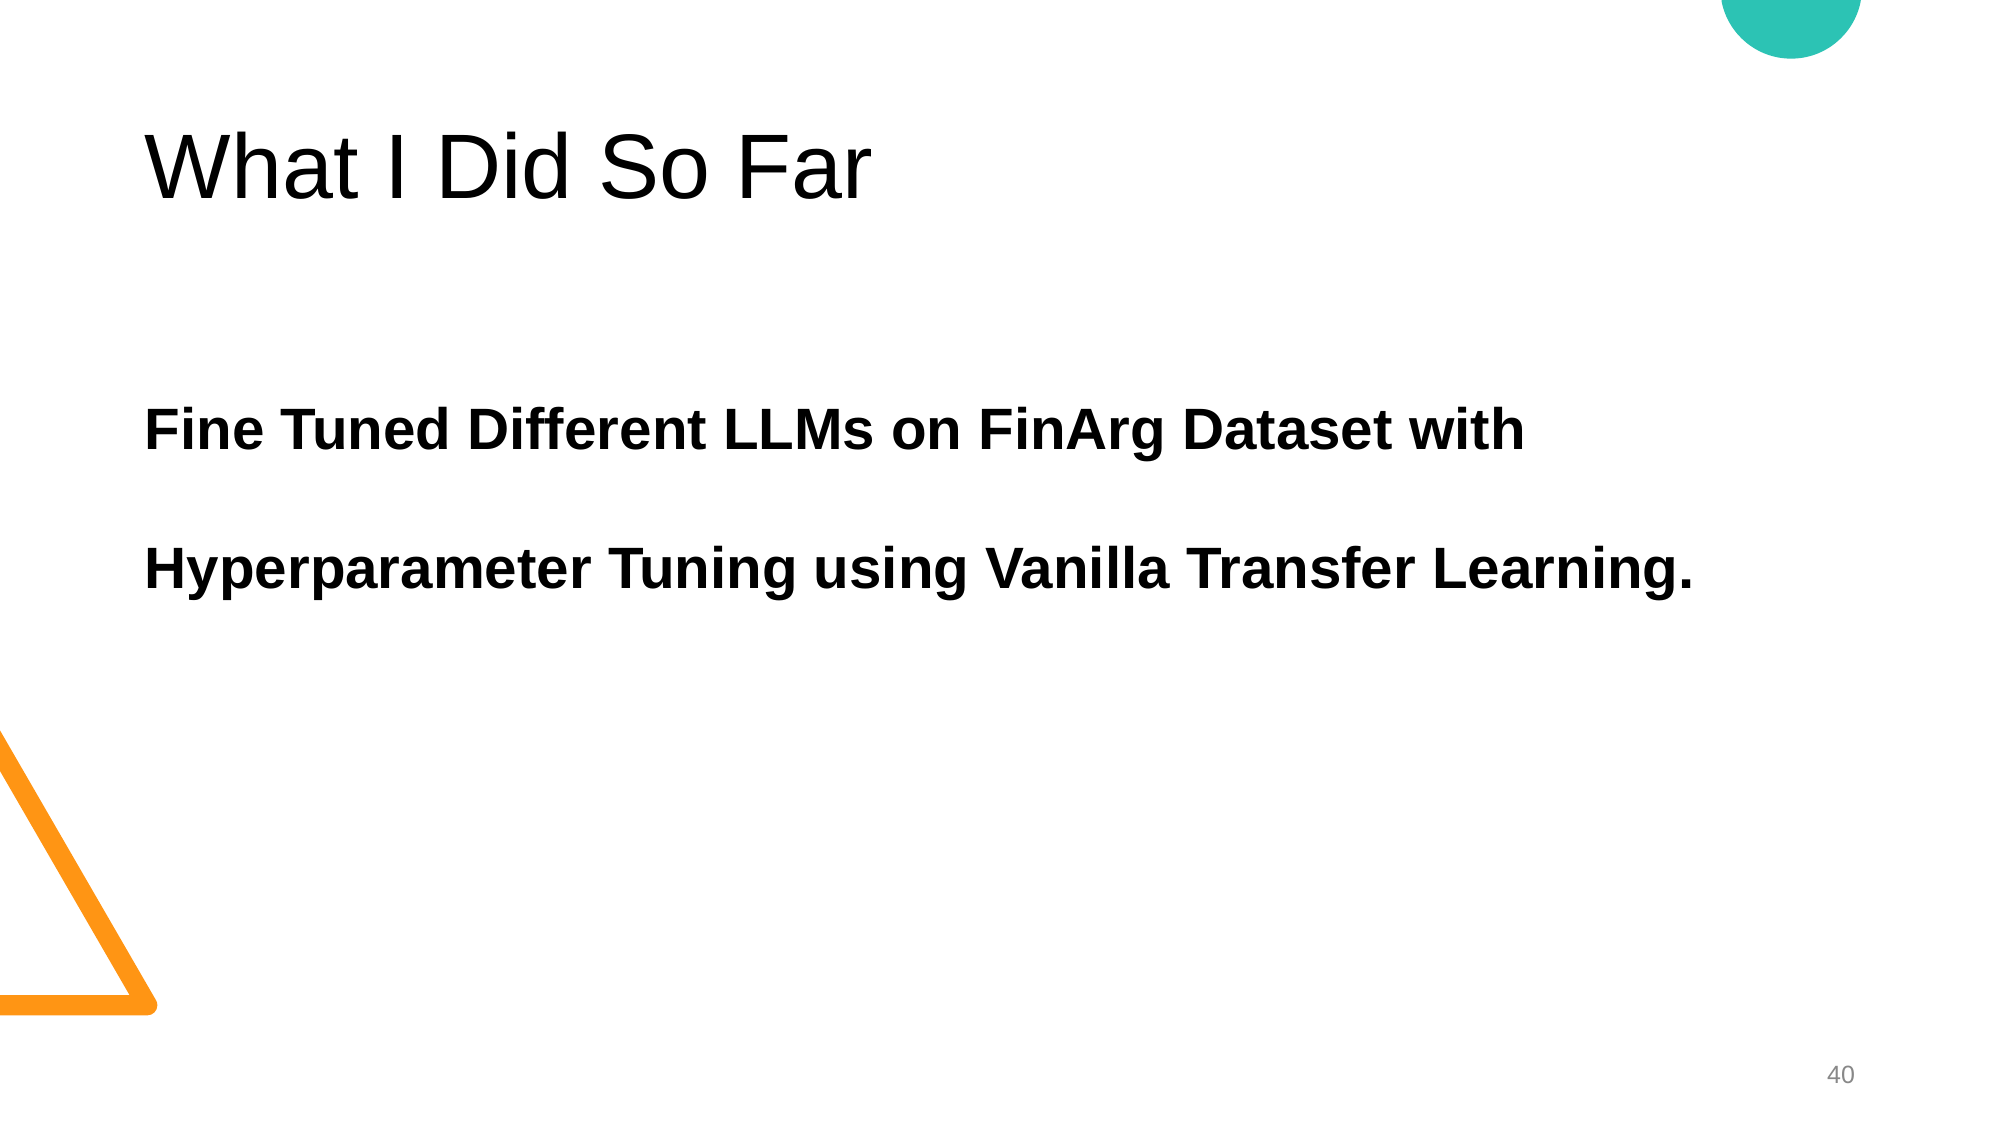

# What I Did So Far
Fine Tuned Different LLMs on FinArg Dataset with Hyperparameter Tuning using Vanilla Transfer Learning.
40